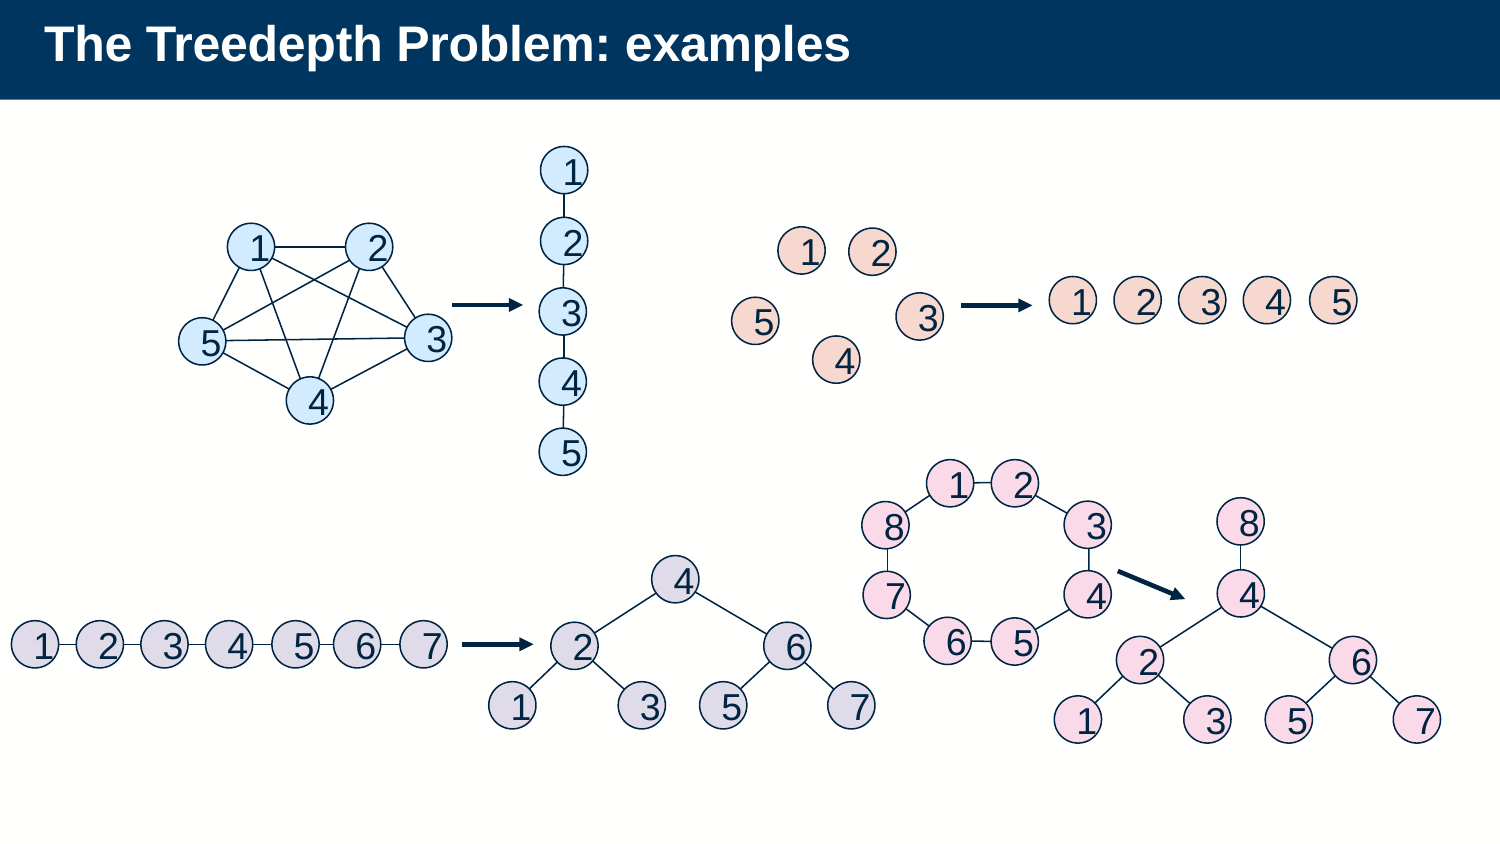

# The Treedepth Problem: examples
1
2
3
4
5
1
2
3
5
4
1
2
3
5
4
4
5
1
2
3
1
2
3
8
4
7
6
5
8
4
2
6
1
3
5
7
4
2
6
1
3
5
7
4
5
6
7
1
2
3